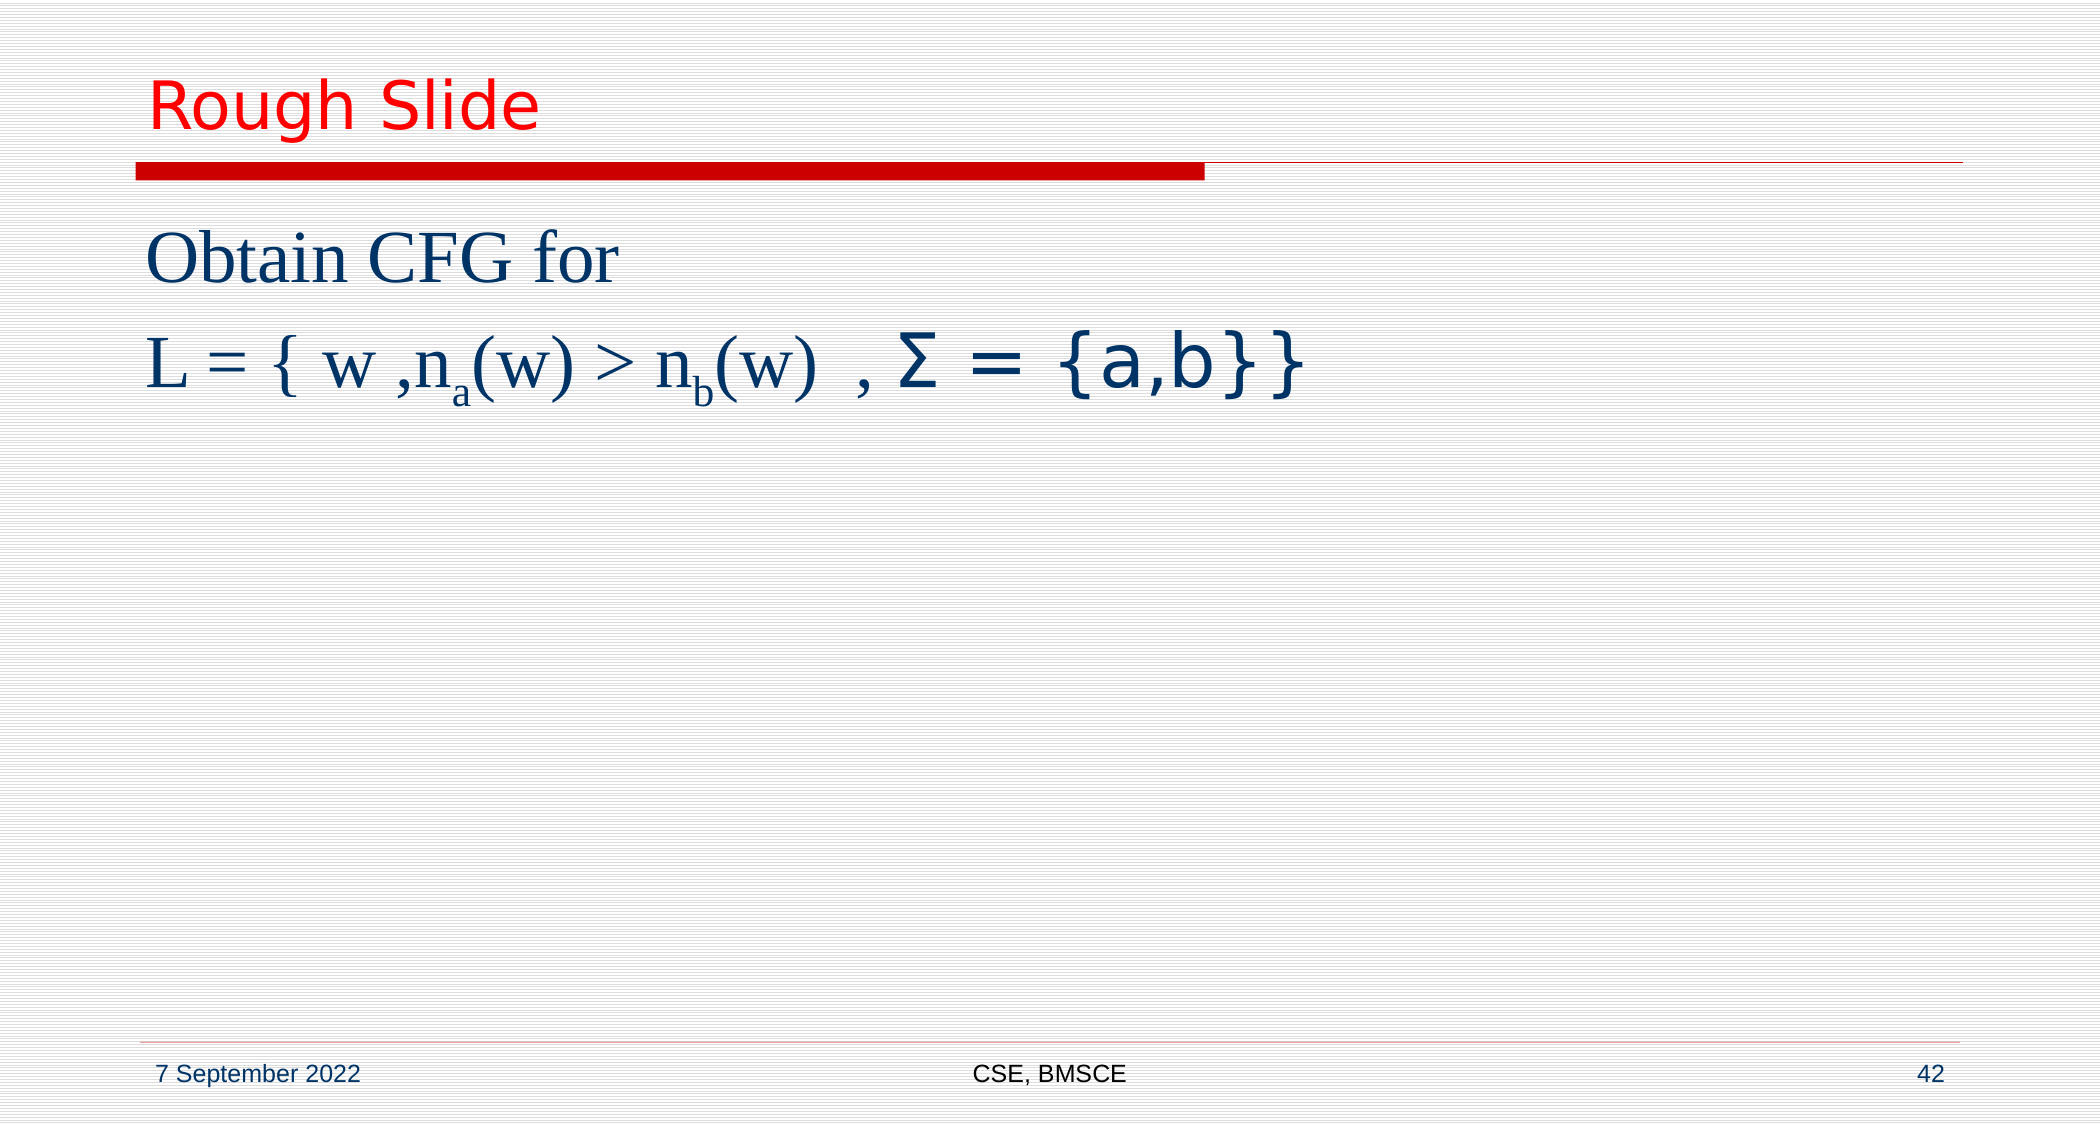

# Rough Slide
Obtain CFG for
L = { w ,na(w) > nb(w)  , Σ = {a,b}}

CSE, BMSCE
42
7 September 2022